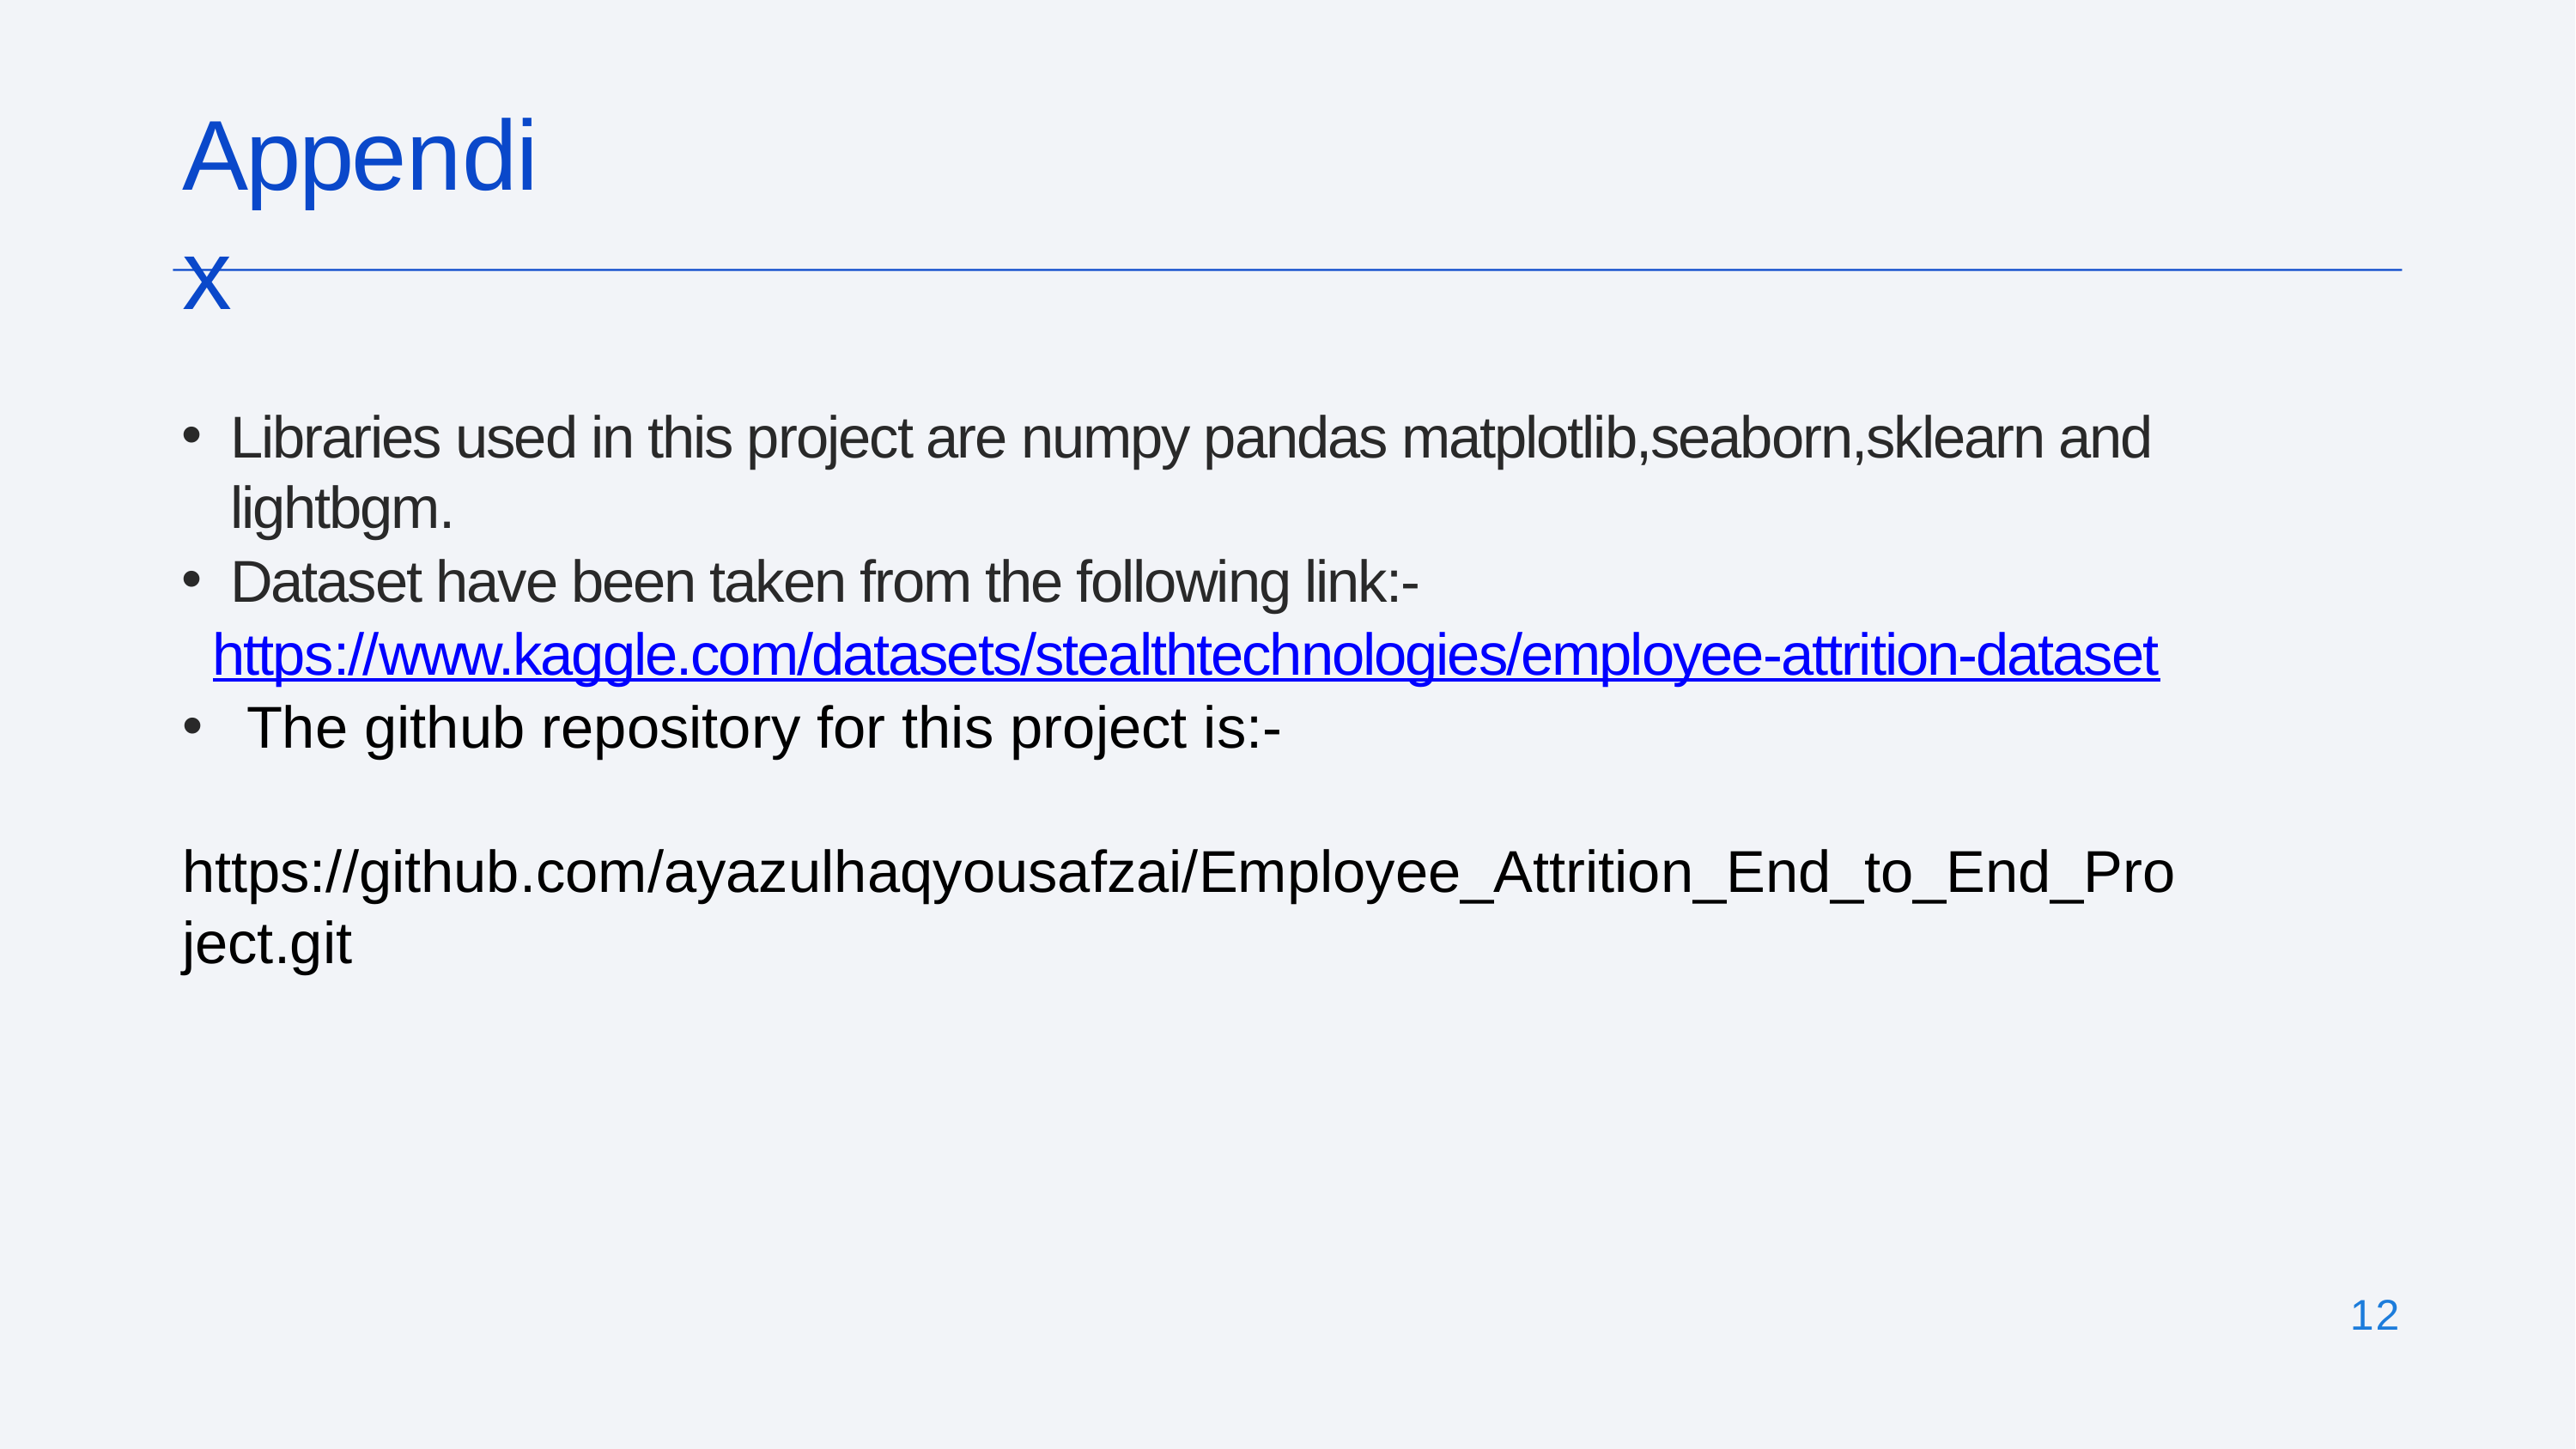

# Appendix
Libraries used in this project are numpy pandas matplotlib,seaborn,sklearn and lightbgm.
Dataset have been taken from the following link:-
  https://www.kaggle.com/datasets/stealthtechnologies/employee-attrition-dataset
The github repository for this project is:-
        https://github.com/ayazulhaqyousafzai/Employee_Attrition_End_to_End_Project.git

12